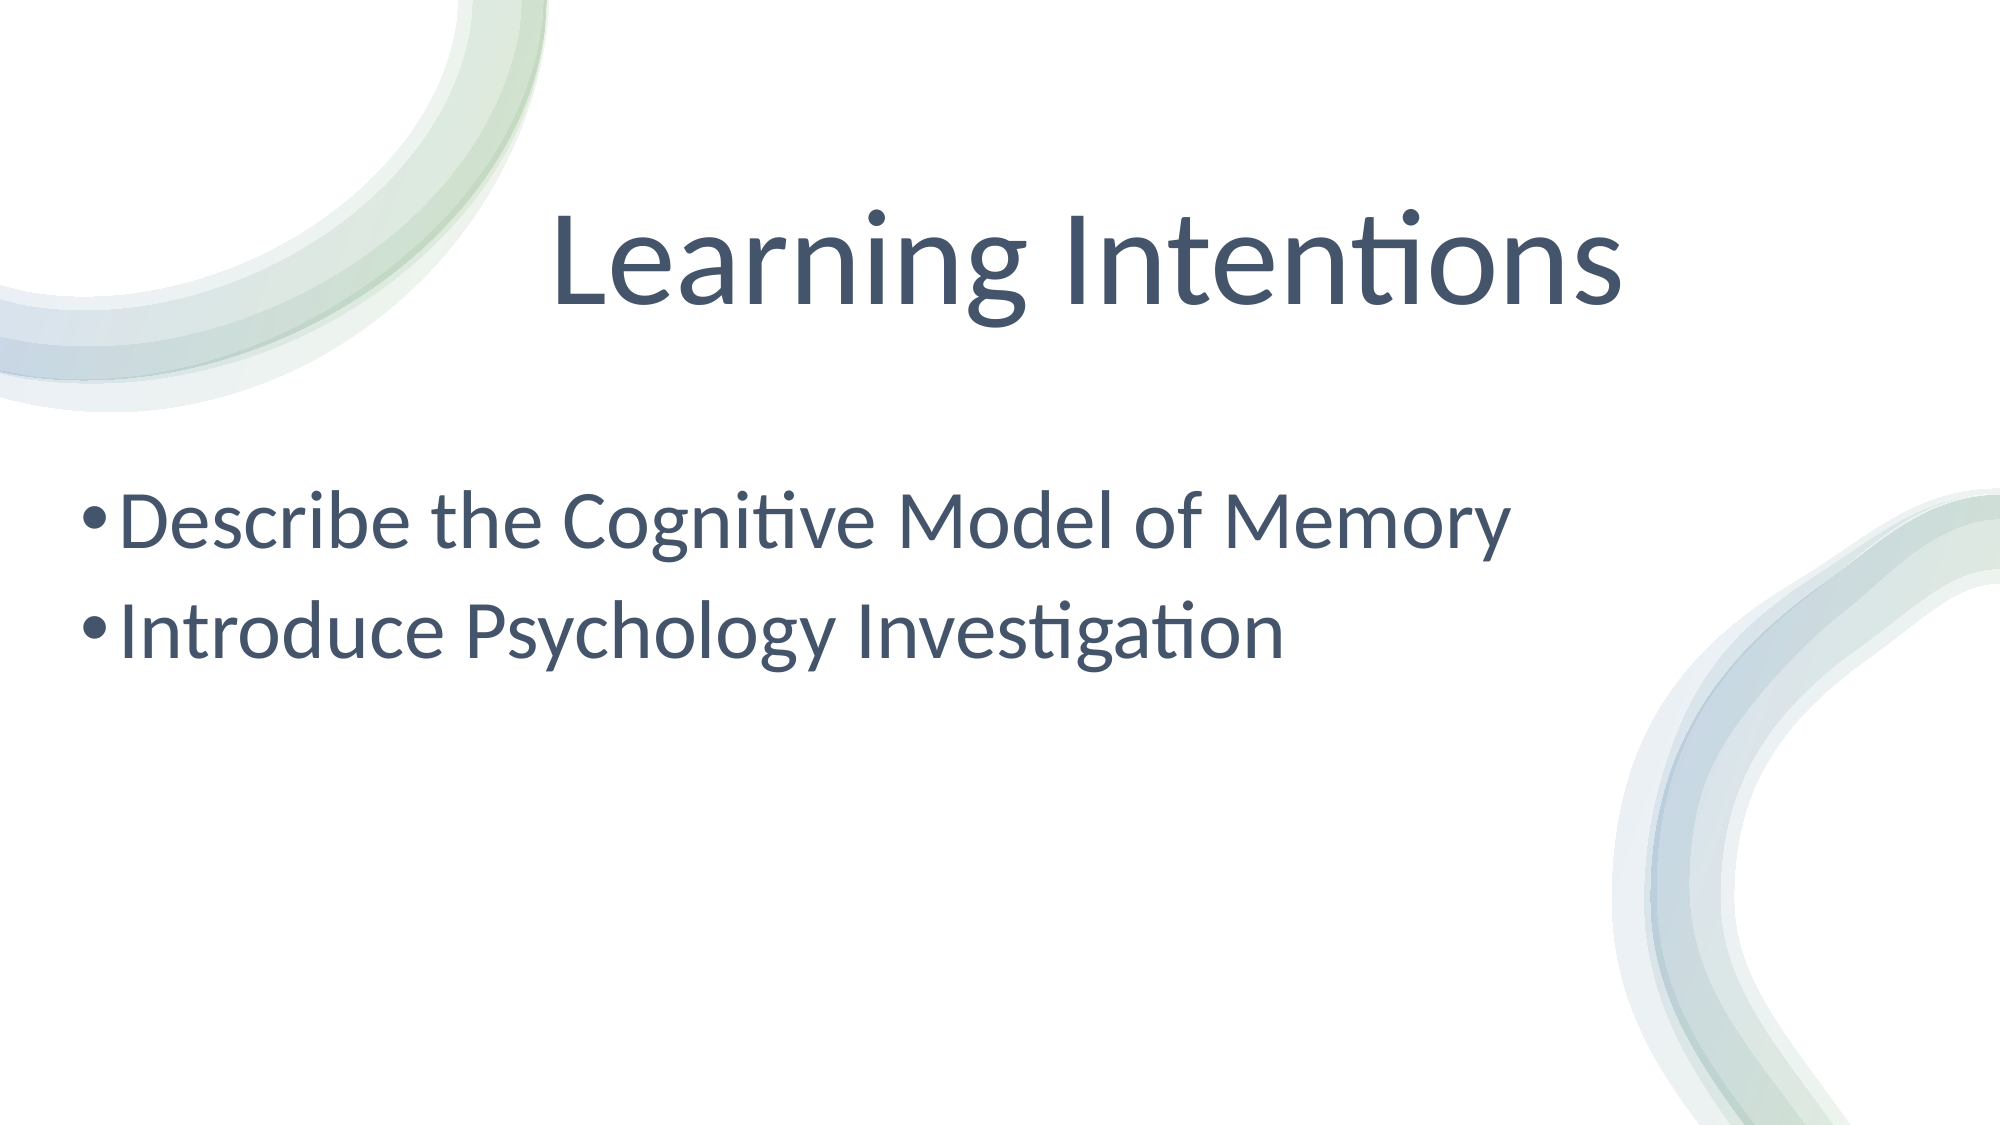

# Learning Intentions
Describe the Cognitive Model of Memory
Introduce Psychology Investigation